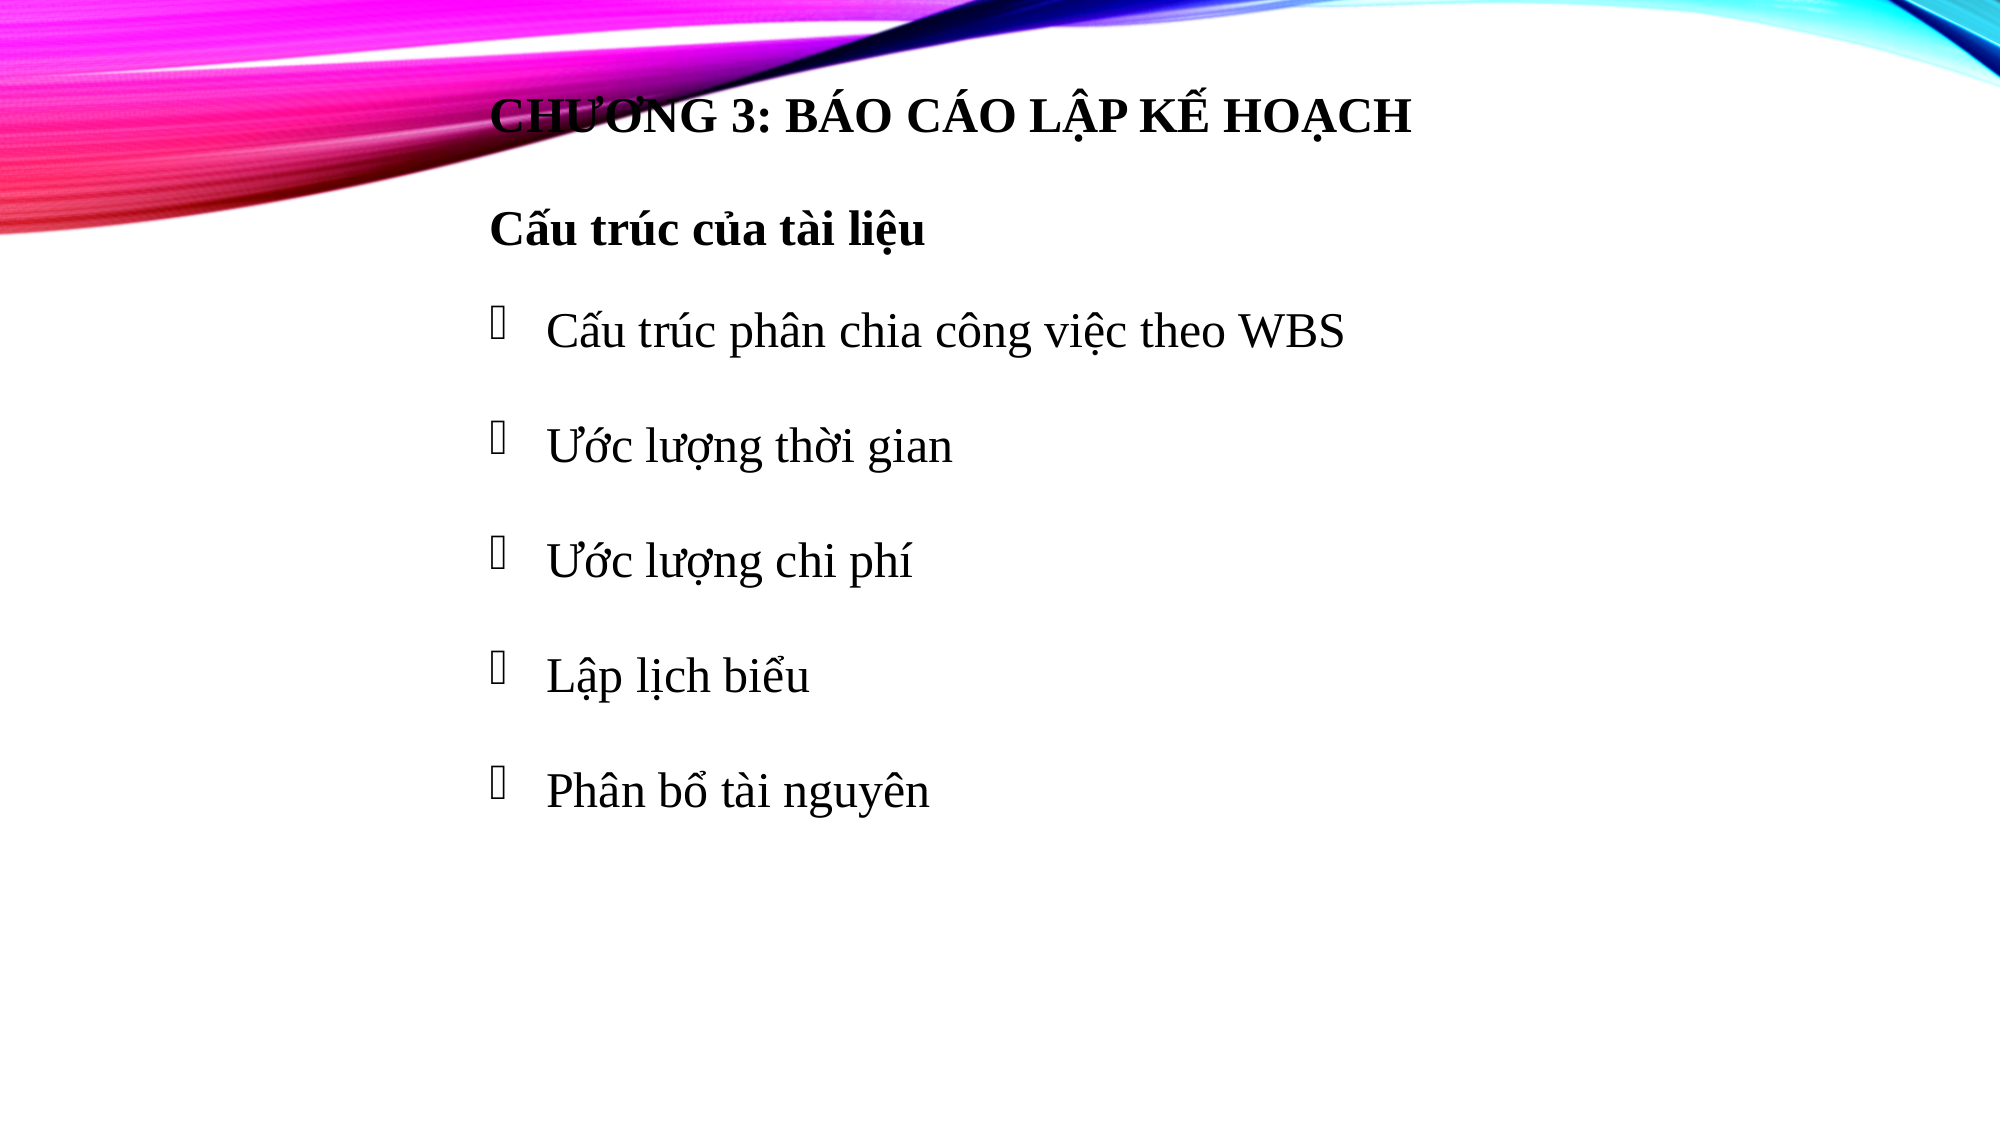

# CHƯƠNG 3: BÁO CÁO LẬP KẾ HOẠCH
Cấu trúc của tài liệu
Cấu trúc phân chia công việc theo WBS
Ước lượng thời gian
Ước lượng chi phí
Lập lịch biểu
Phân bổ tài nguyên